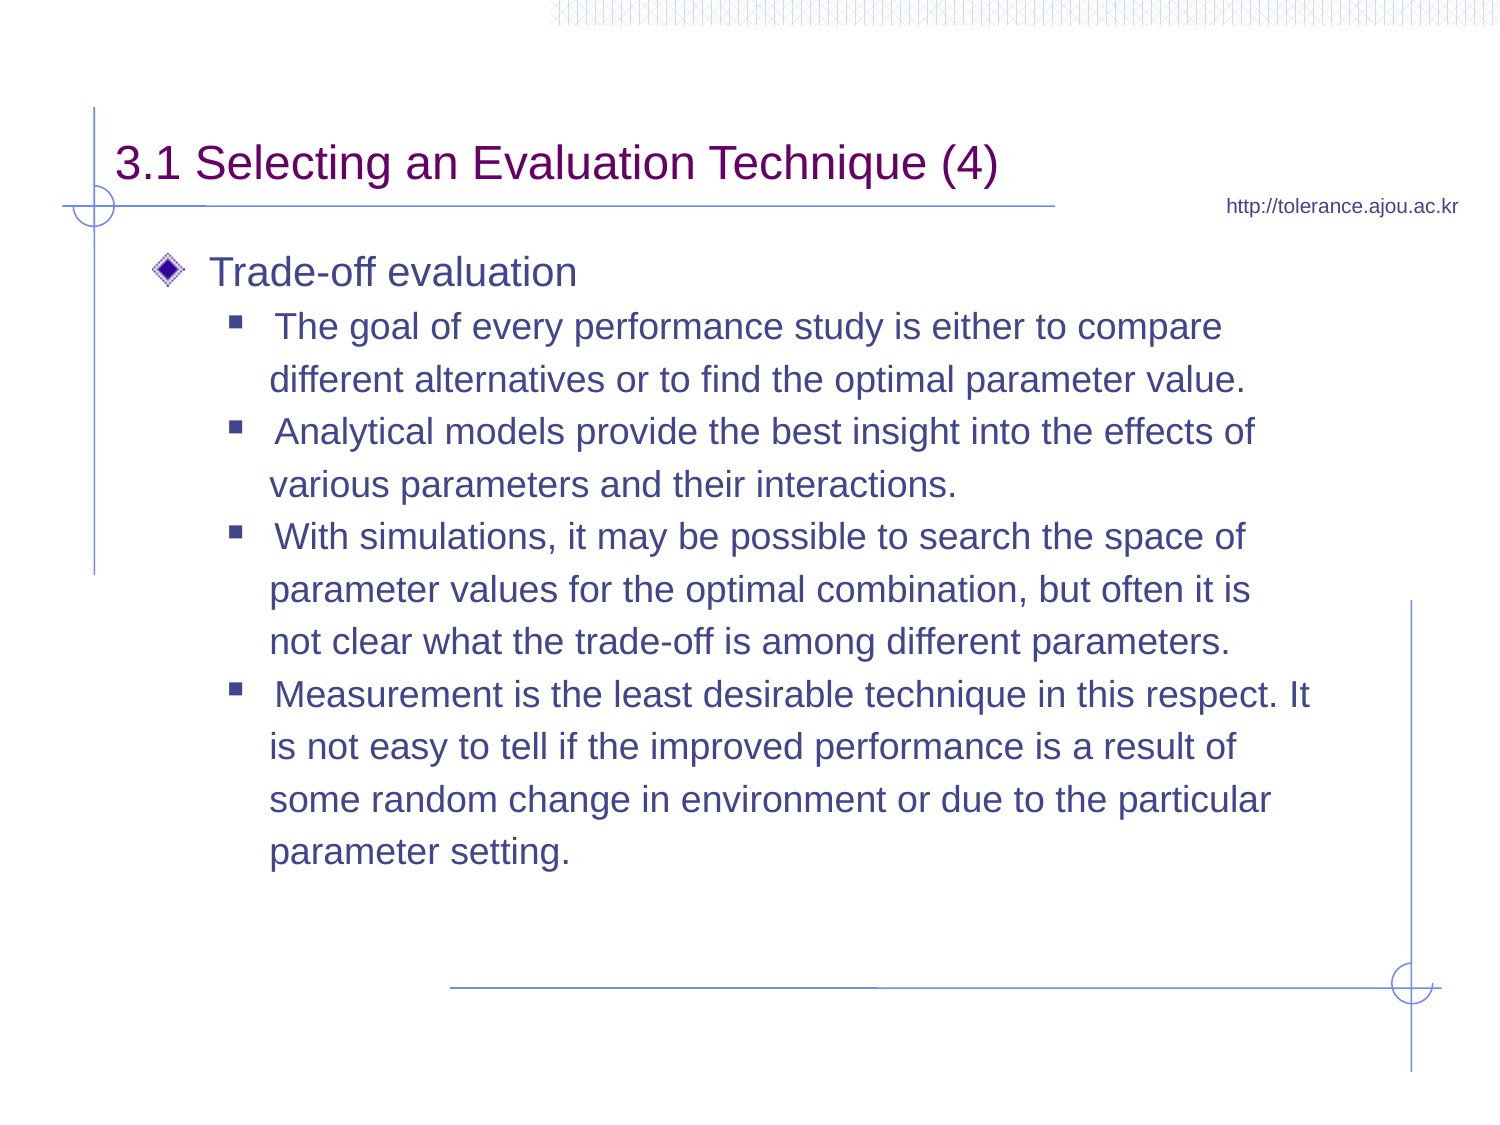

# 3.1 Selecting an Evaluation Technique (4)
Trade-off evaluation
The goal of every performance study is either to compare
    different alternatives or to find the optimal parameter value.
Analytical models provide the best insight into the effects of
    various parameters and their interactions.
With simulations, it may be possible to search the space of
    parameter values for the optimal combination, but often it is
    not clear what the trade-off is among different parameters.
Measurement is the least desirable technique in this respect. It
    is not easy to tell if the improved performance is a result of
    some random change in environment or due to the particular
    parameter setting.